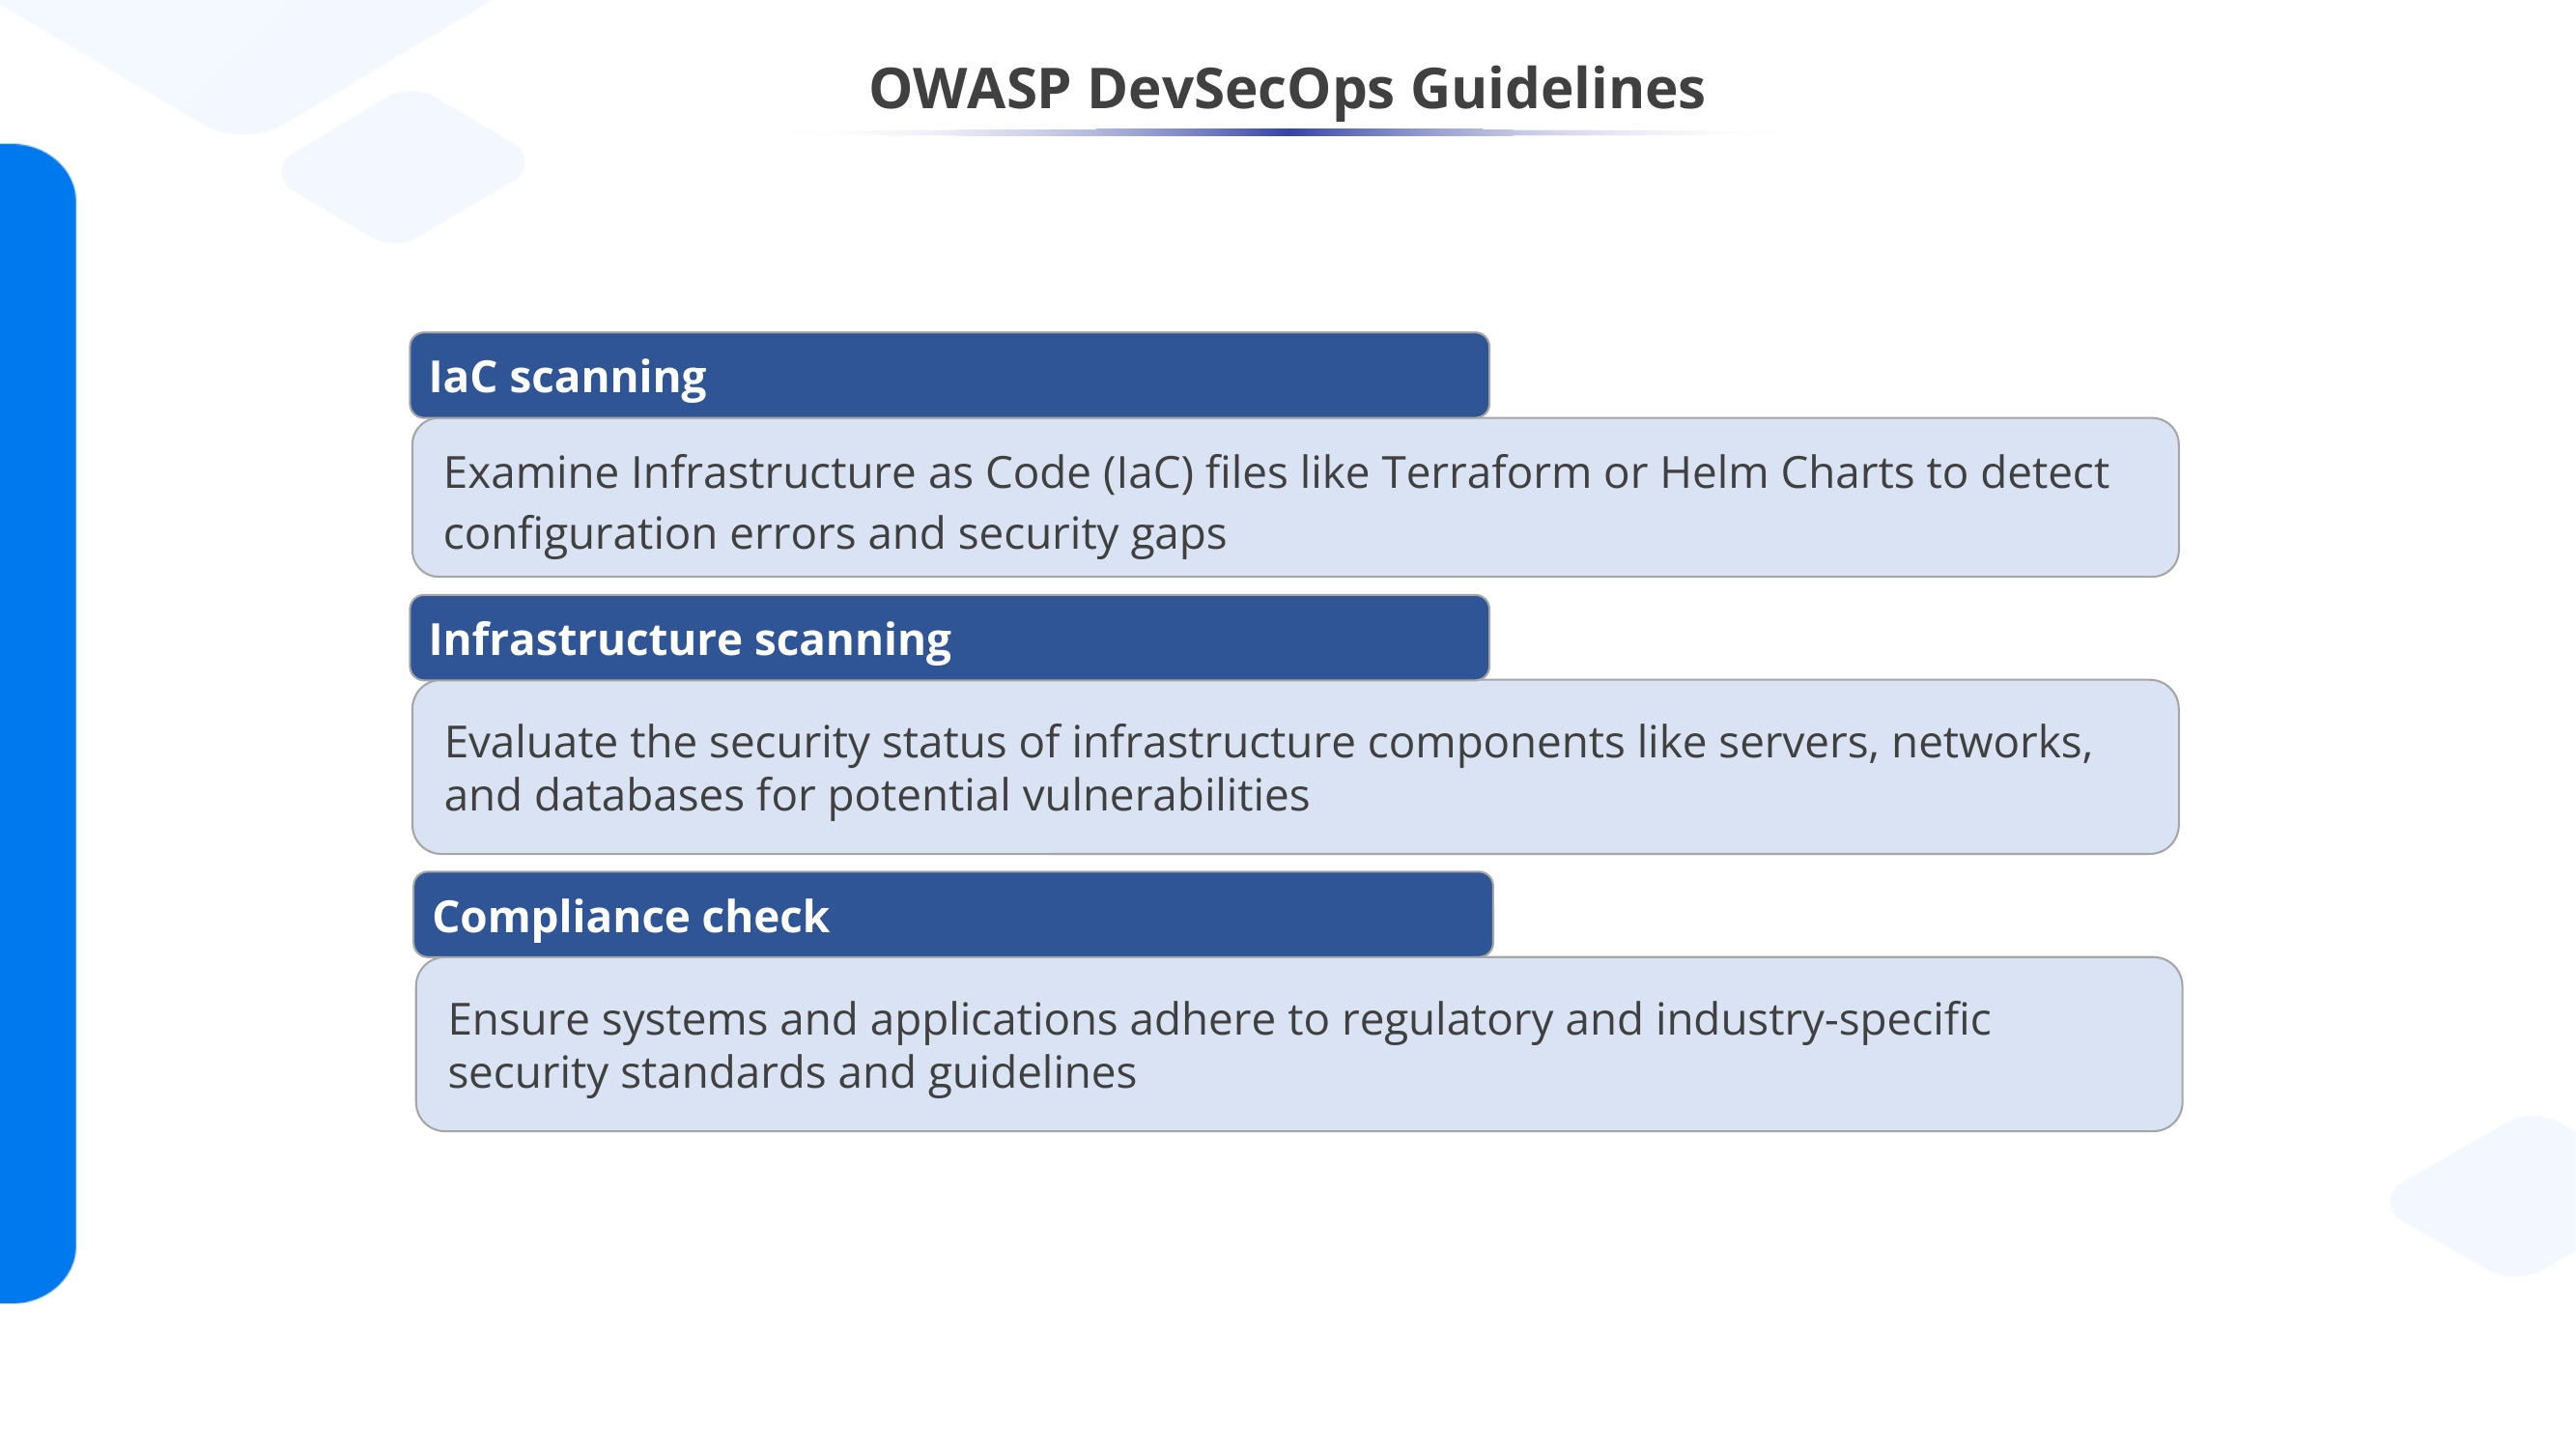

# OWASP DevSecOps Guidelines

IaC scanning
  Examine Infrastructure as Code (IaC) files like Terraform or Helm Charts to detect
  configuration errors and security gaps
Infrastructure scanning
  Evaluate the security status of infrastructure components like servers, networks,
  and databases for potential vulnerabilities
Compliance check
  Ensure systems and applications adhere to regulatory and industry-specific
  security standards and guidelines